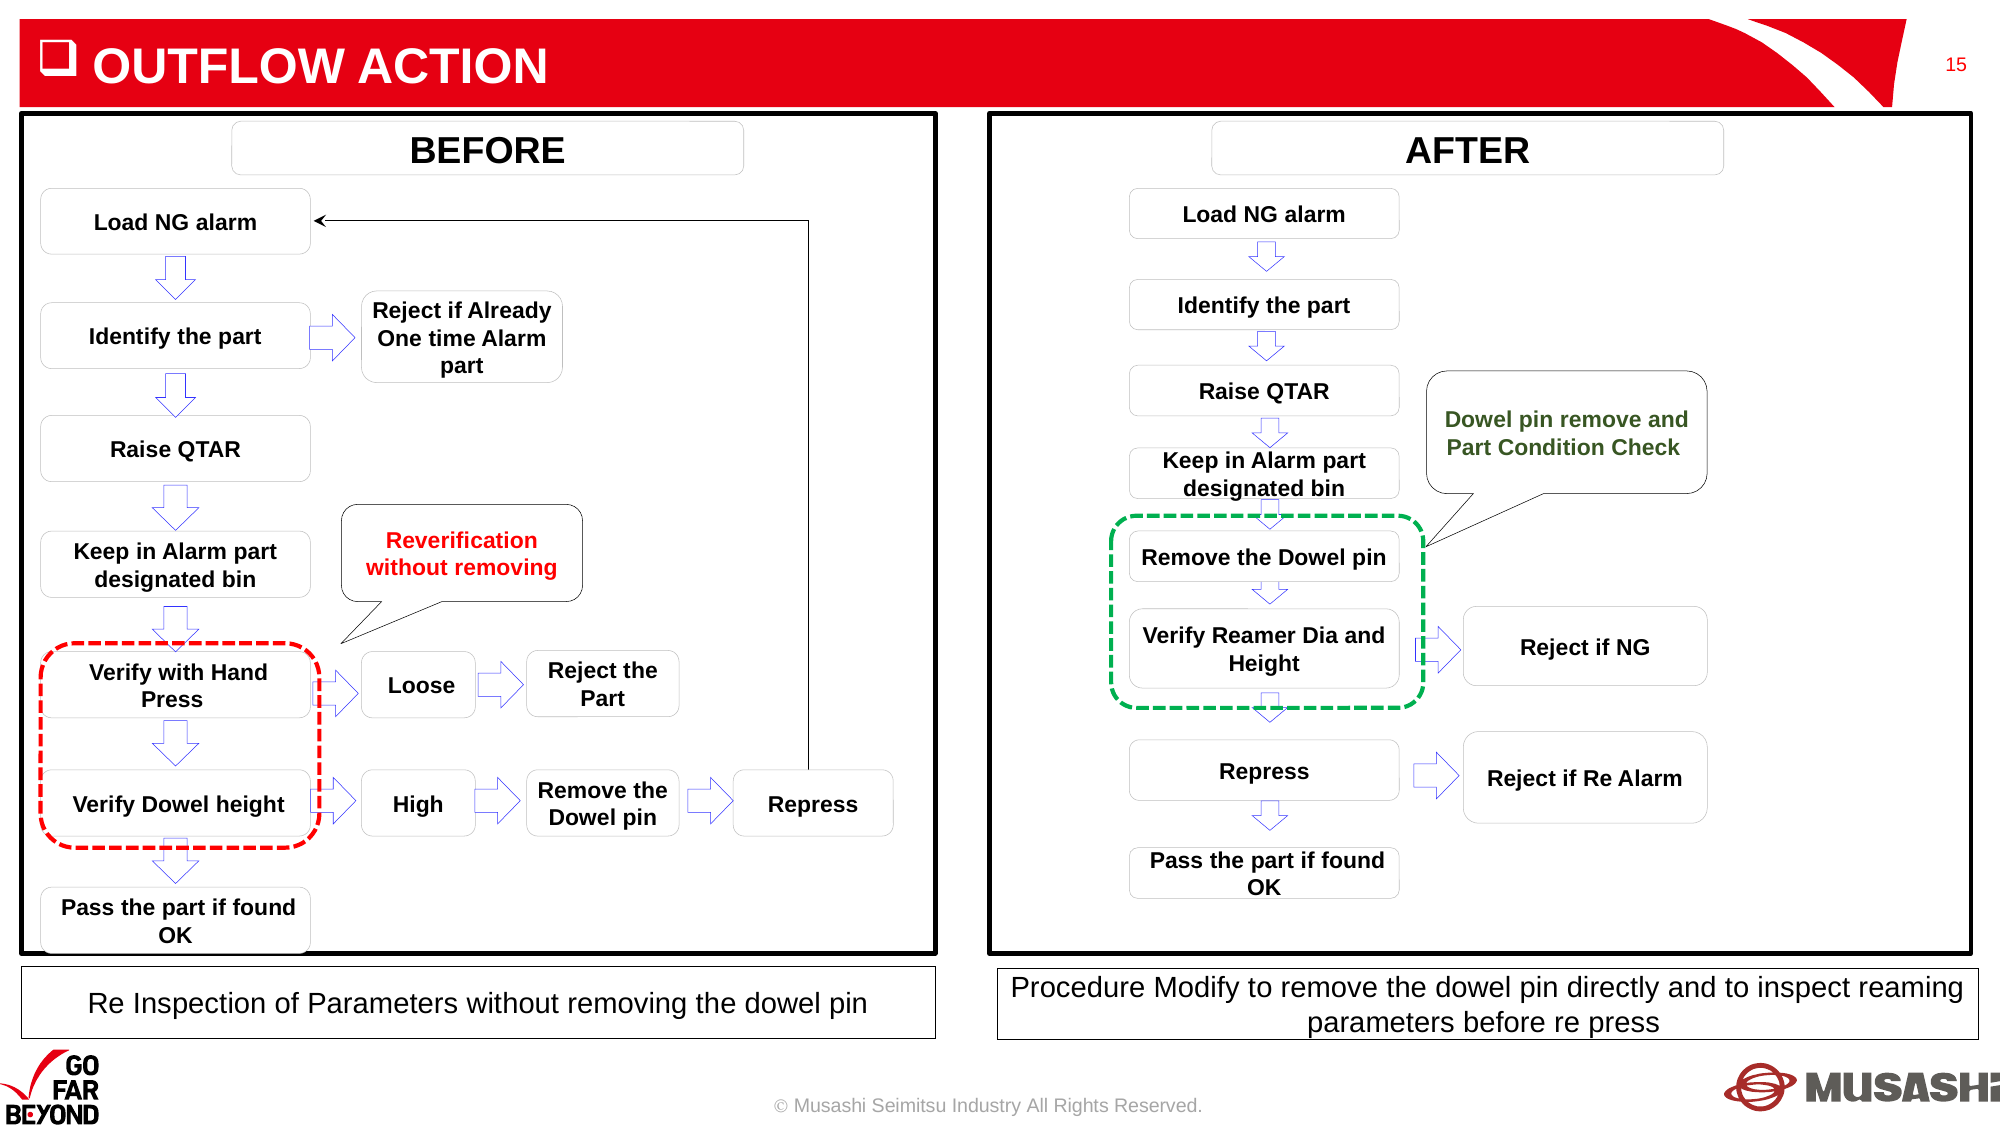

# OUTFLOW ACTION
15

BEFORE
AFTER
Load NG alarm
Load NG alarm

Identify the part
Reject if Already One time Alarm part
Identify the part

Raise QTAR
Dowel pin remove and Part Condition Check

Raise QTAR
Keep in Alarm part designated bin

Reverification without removing

Remove the Dowel pin
Keep in Alarm part designated bin

Reject if NG
Verify Reamer Dia and Height

Reject the Part
 Loose
 Verify with Hand Press

Reject if Re Alarm
Repress

 Verify Dowel height
High
Remove the Dowel pin
Repress

 Pass the part if found OK
 Pass the part if found OK
Re Inspection of Parameters without removing the dowel pin
Procedure Modify to remove the dowel pin directly and to inspect reaming parameters before re press